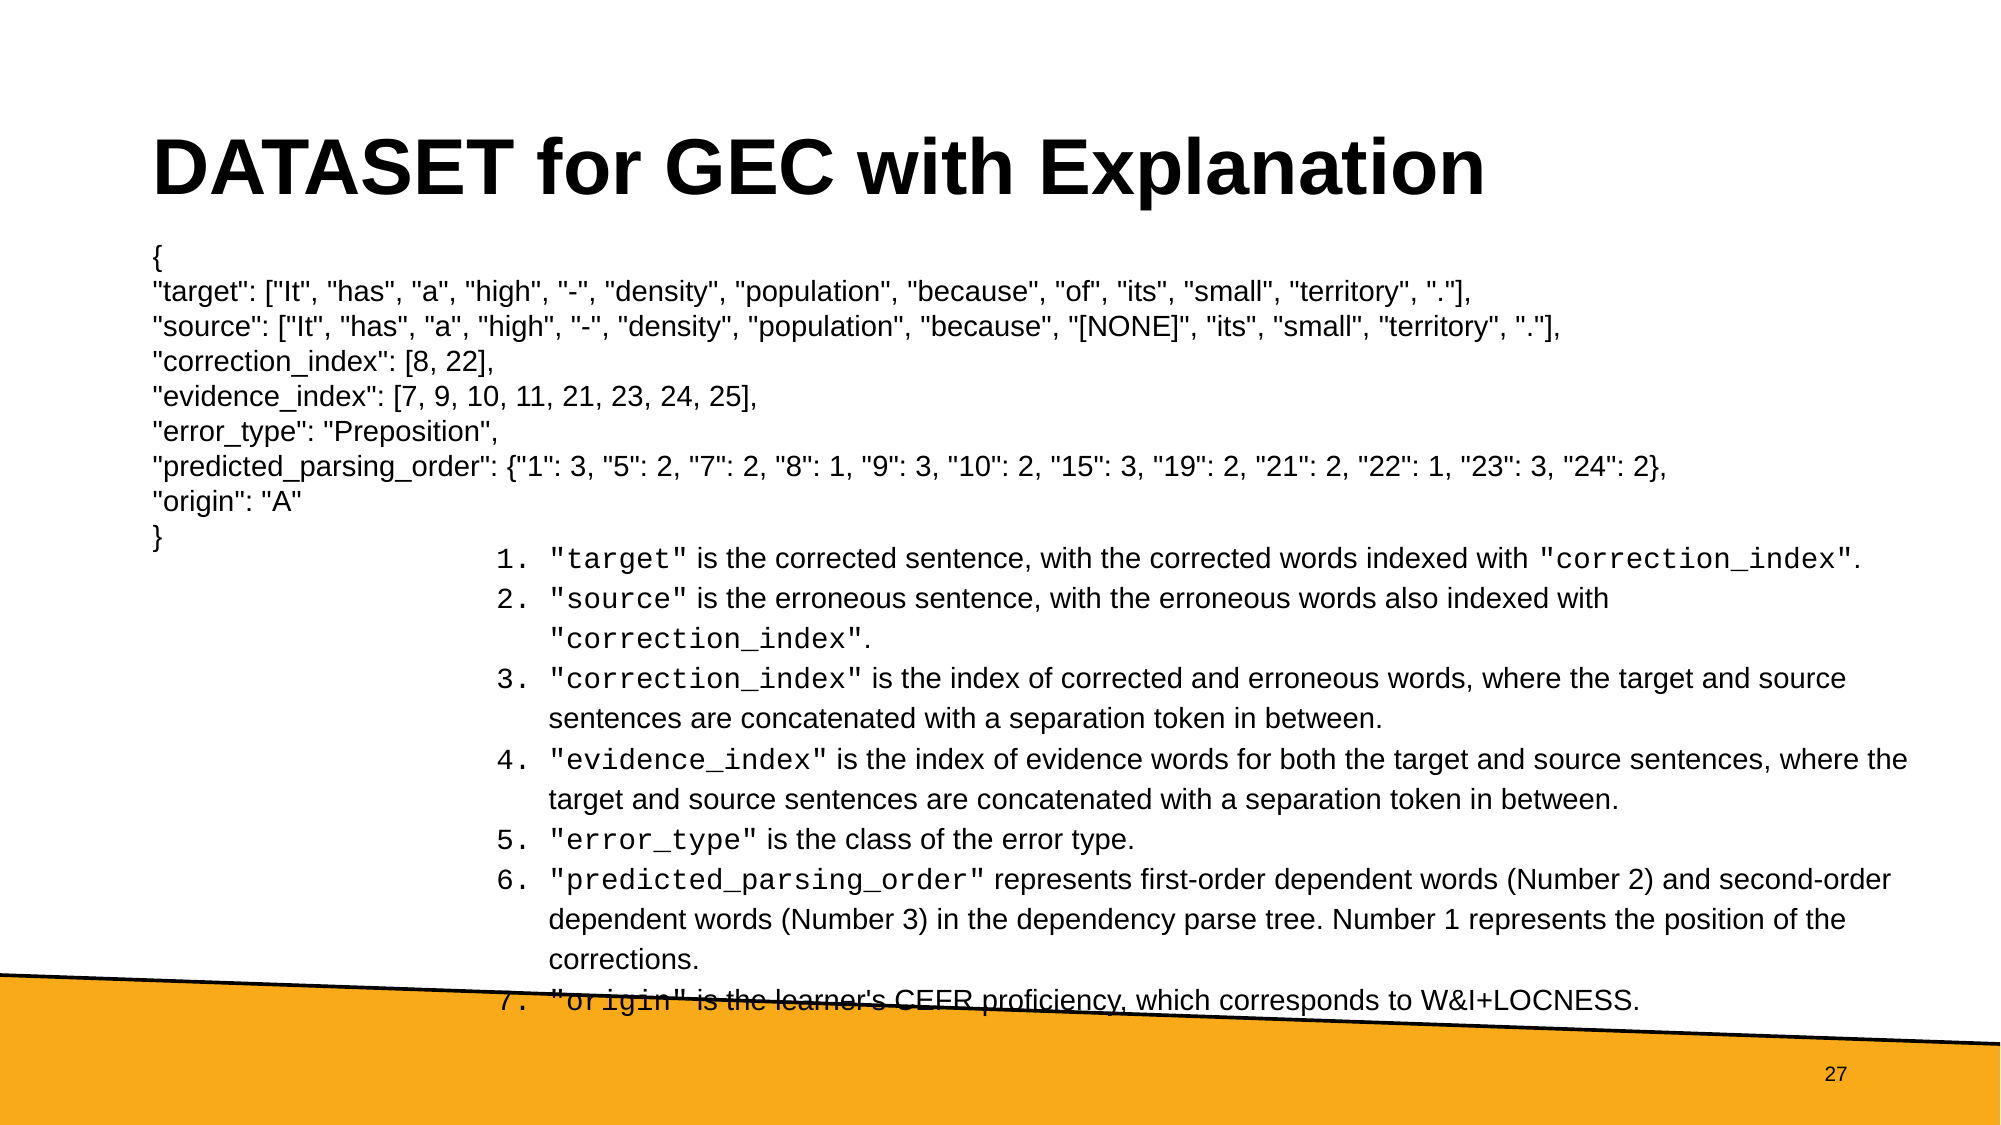

# DATASET for GEC with Explanation
{
"target": ["It", "has", "a", "high", "-", "density", "population", "because", "of", "its", "small", "territory", "."],
"source": ["It", "has", "a", "high", "-", "density", "population", "because", "[NONE]", "its", "small", "territory", "."],
"correction_index": [8, 22],
"evidence_index": [7, 9, 10, 11, 21, 23, 24, 25],
"error_type": "Preposition",
"predicted_parsing_order": {"1": 3, "5": 2, "7": 2, "8": 1, "9": 3, "10": 2, "15": 3, "19": 2, "21": 2, "22": 1, "23": 3, "24": 2},
"origin": "A"
}
"target" is the corrected sentence, with the corrected words indexed with "correction_index".
"source" is the erroneous sentence, with the erroneous words also indexed with "correction_index".
"correction_index" is the index of corrected and erroneous words, where the target and source sentences are concatenated with a separation token in between.
"evidence_index" is the index of evidence words for both the target and source sentences, where the target and source sentences are concatenated with a separation token in between.
"error_type" is the class of the error type.
"predicted_parsing_order" represents first-order dependent words (Number 2) and second-order dependent words (Number 3) in the dependency parse tree. Number 1 represents the position of the corrections.
"origin" is the learner's CEFR proficiency, which corresponds to W&I+LOCNESS.
27